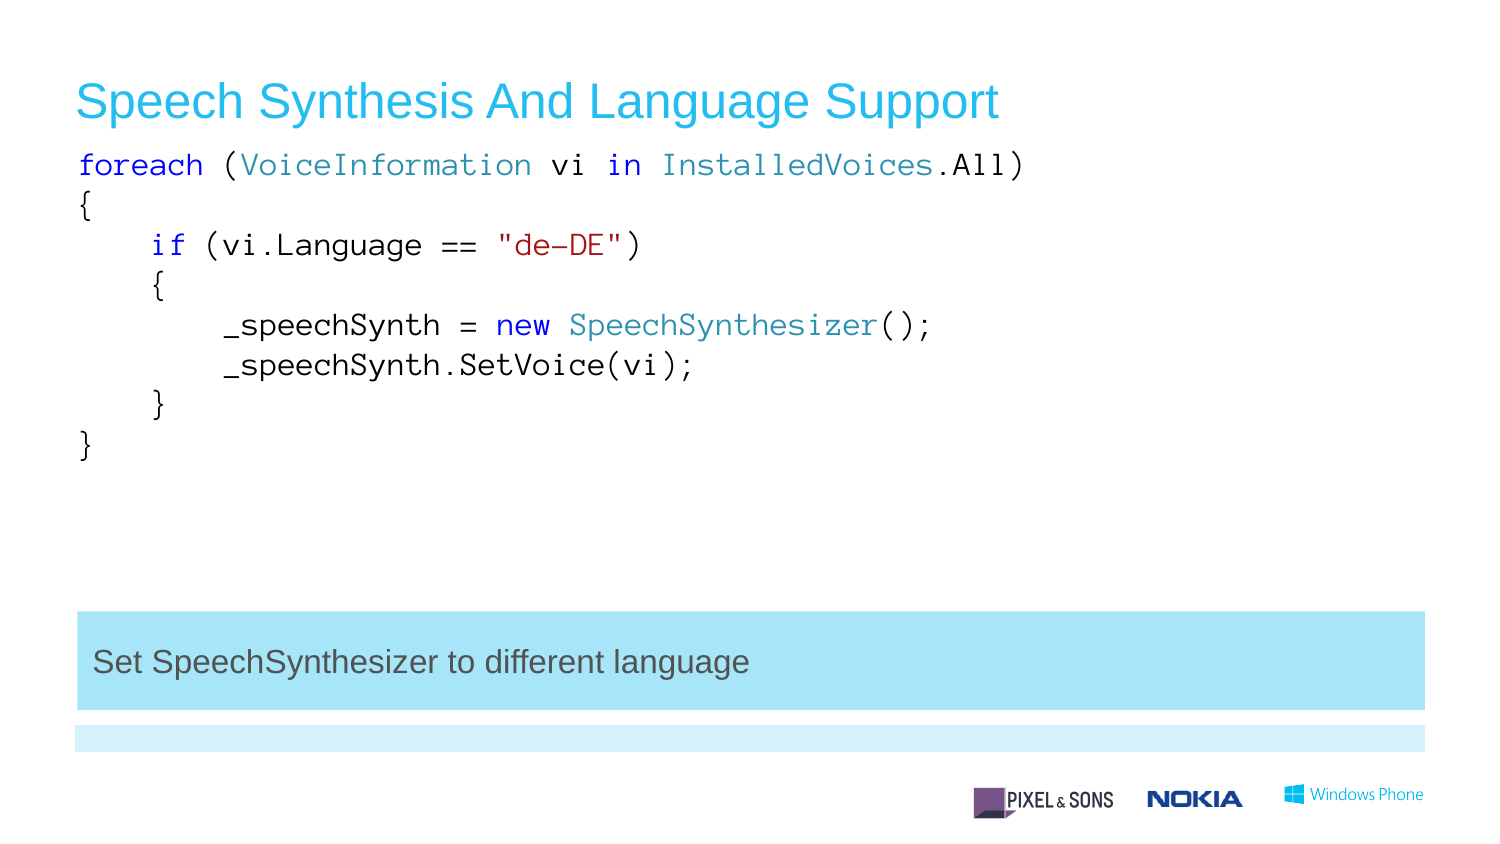

# Speech Synthesis And Language Support
foreach (VoiceInformation vi in InstalledVoices.All)
{
    if (vi.Language == "de-DE")
    {
        _speechSynth = new SpeechSynthesizer();
        _speechSynth.SetVoice(vi);
    }
}
Set SpeechSynthesizer to different language